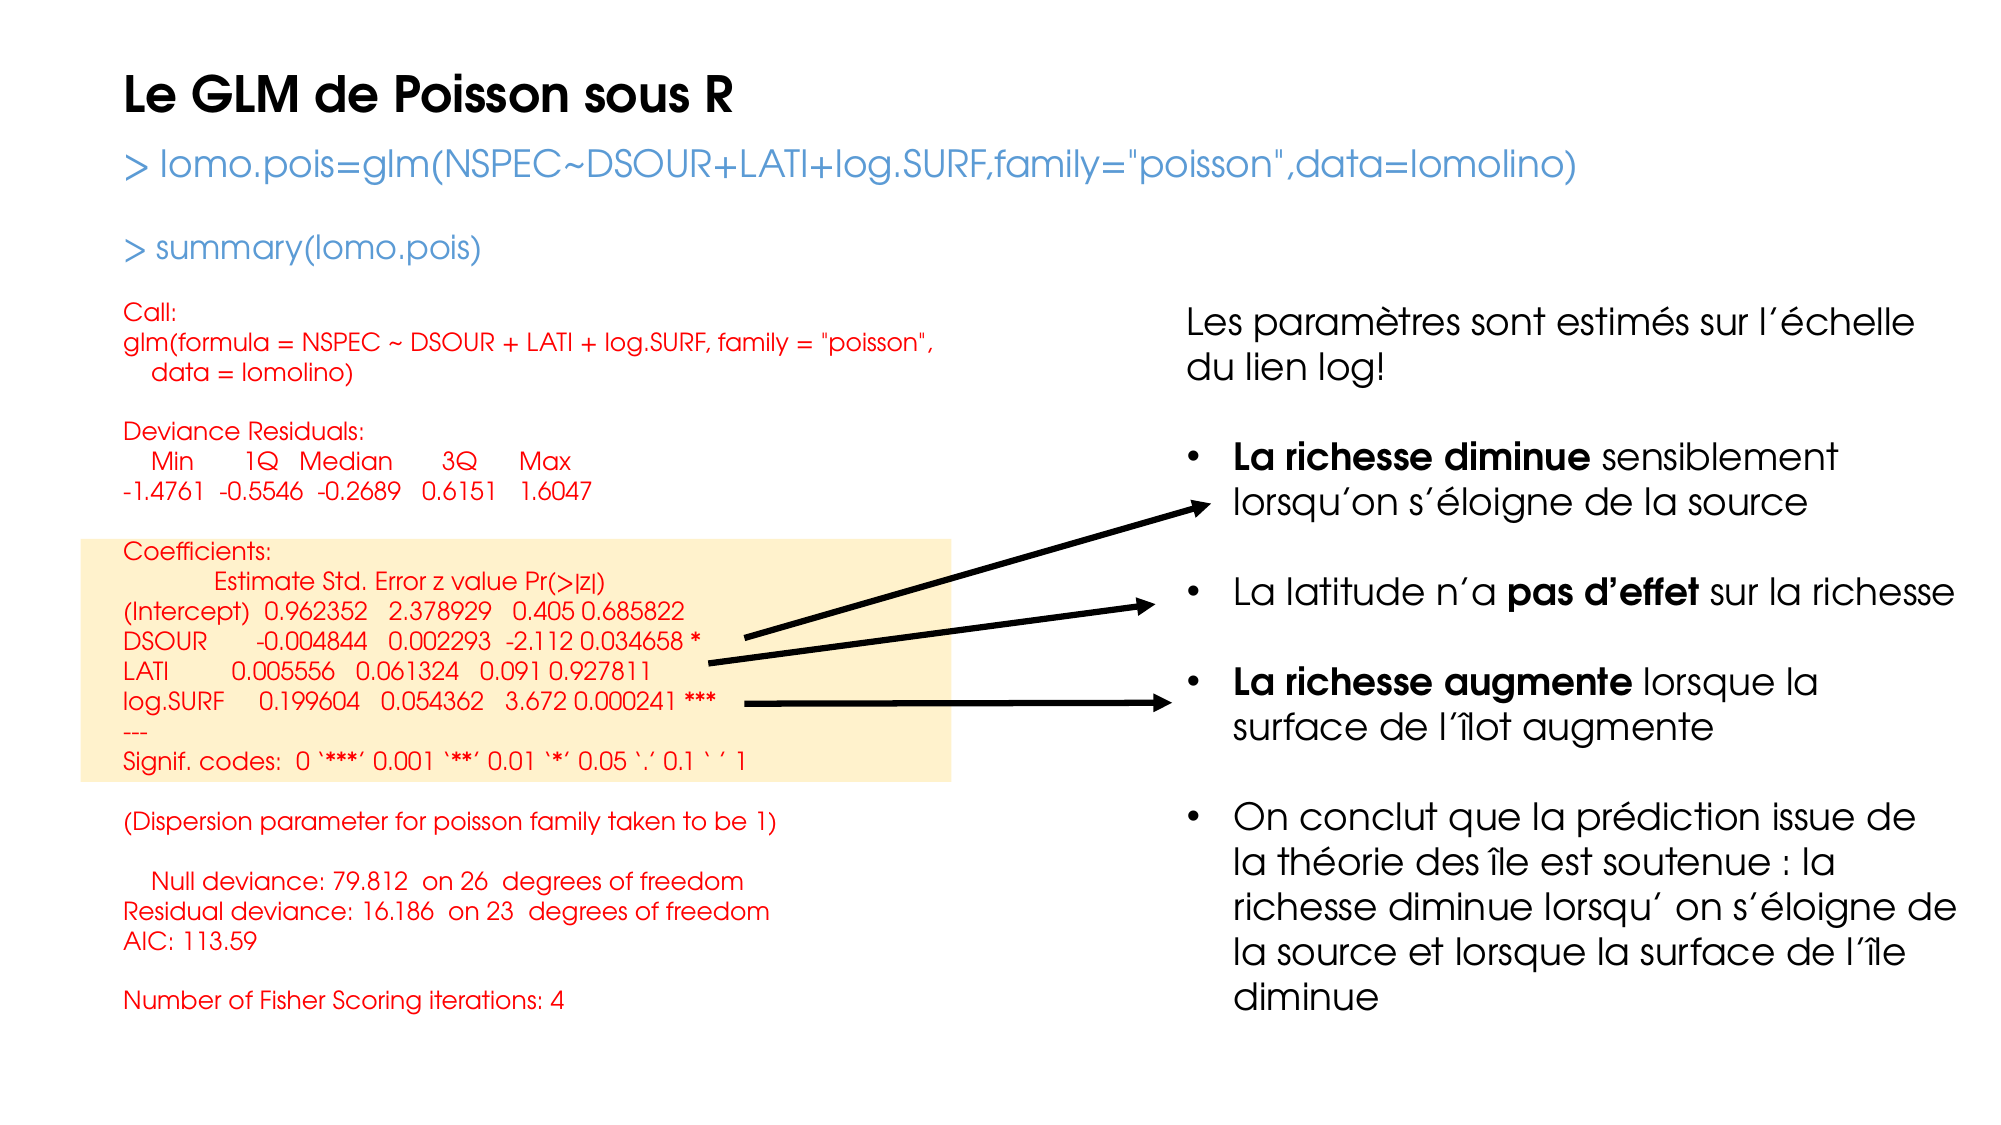

Le GLM de Poisson sous R
> lomo.pois=glm(NSPEC~DSOUR+LATI+log.SURF,family="poisson",data=lomolino)
> summary(lomo.pois)

Call:
glm(formula = NSPEC ~ DSOUR + LATI + log.SURF, family = "poisson",
    data = lomolino)

Deviance Residuals:
    Min       1Q   Median       3Q      Max
-1.4761  -0.5546  -0.2689   0.6151   1.6047

Coefficients:
             Estimate Std. Error z value Pr(>|z|)
(Intercept)  0.962352   2.378929   0.405 0.685822
DSOUR       -0.004844   0.002293  -2.112 0.034658 *
LATI         0.005556   0.061324   0.091 0.927811
log.SURF     0.199604   0.054362   3.672 0.000241 ***
---
Signif. codes:  0 ‘***’ 0.001 ‘**’ 0.01 ‘*’ 0.05 ‘.’ 0.1 ‘ ’ 1

(Dispersion parameter for poisson family taken to be 1)

    Null deviance: 79.812  on 26  degrees of freedom
Residual deviance: 16.186  on 23  degrees of freedom
AIC: 113.59

Number of Fisher Scoring iterations: 4
Les paramètres sont estimés sur l’échelle du lien log!

La richesse diminue sensiblement lorsqu’on s’éloigne de la source

La latitude n’a pas d’effet sur la richesse

La richesse augmente lorsque la surface de l’îlot augmente

On conclut que la prédiction issue de la théorie des île est soutenue : la richesse diminue lorsqu’ on s’éloigne de la source et lorsque la surface de l’île diminue